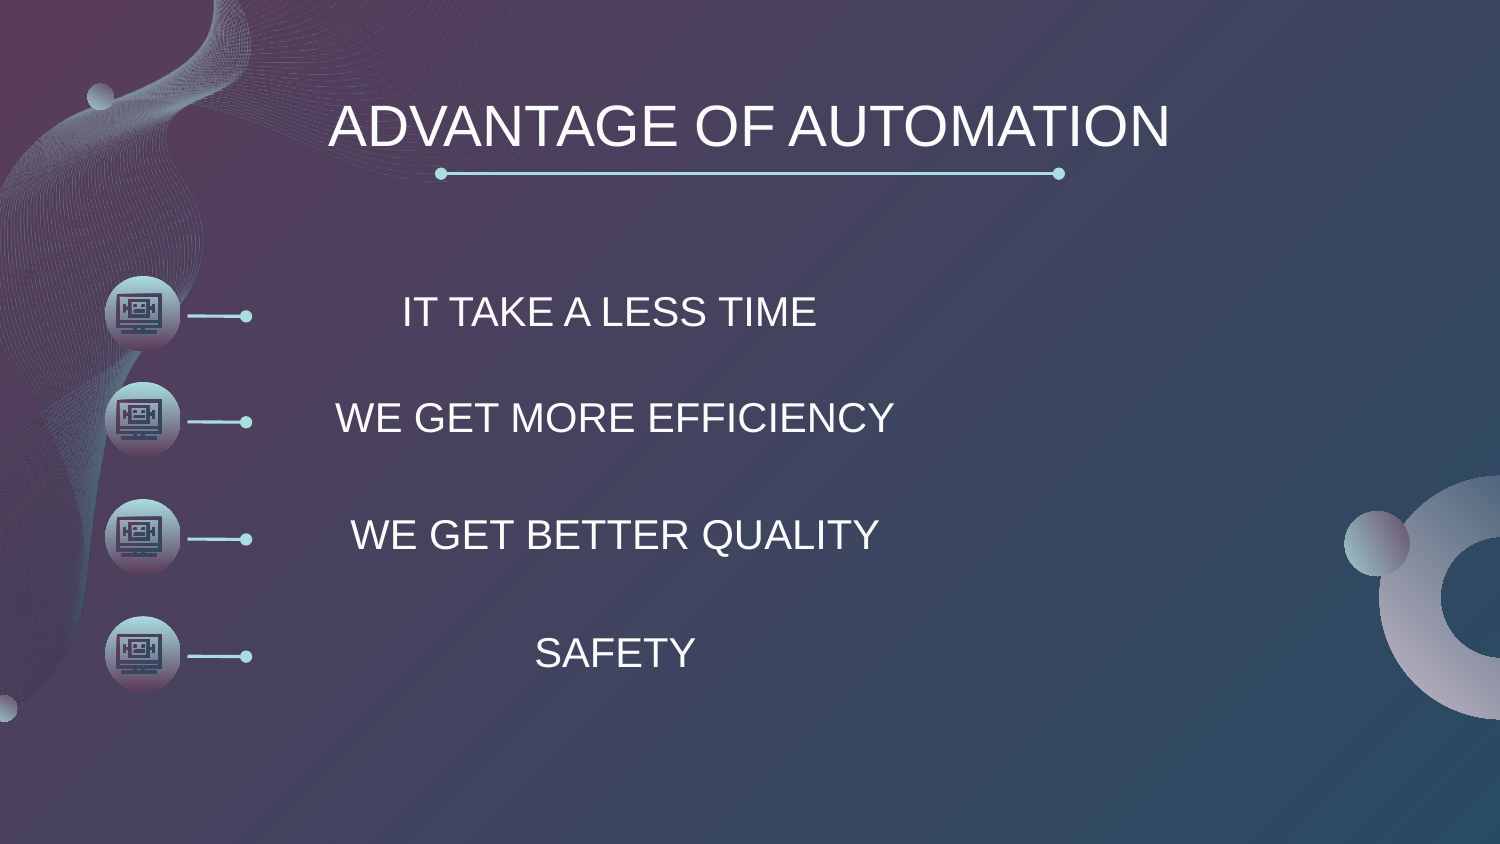

# ADVANTAGE OF AUTOMATION

IT TAKE A LESS TIME

WE GET MORE EFFICIENCY

WE GET BETTER QUALITY

SAFETY